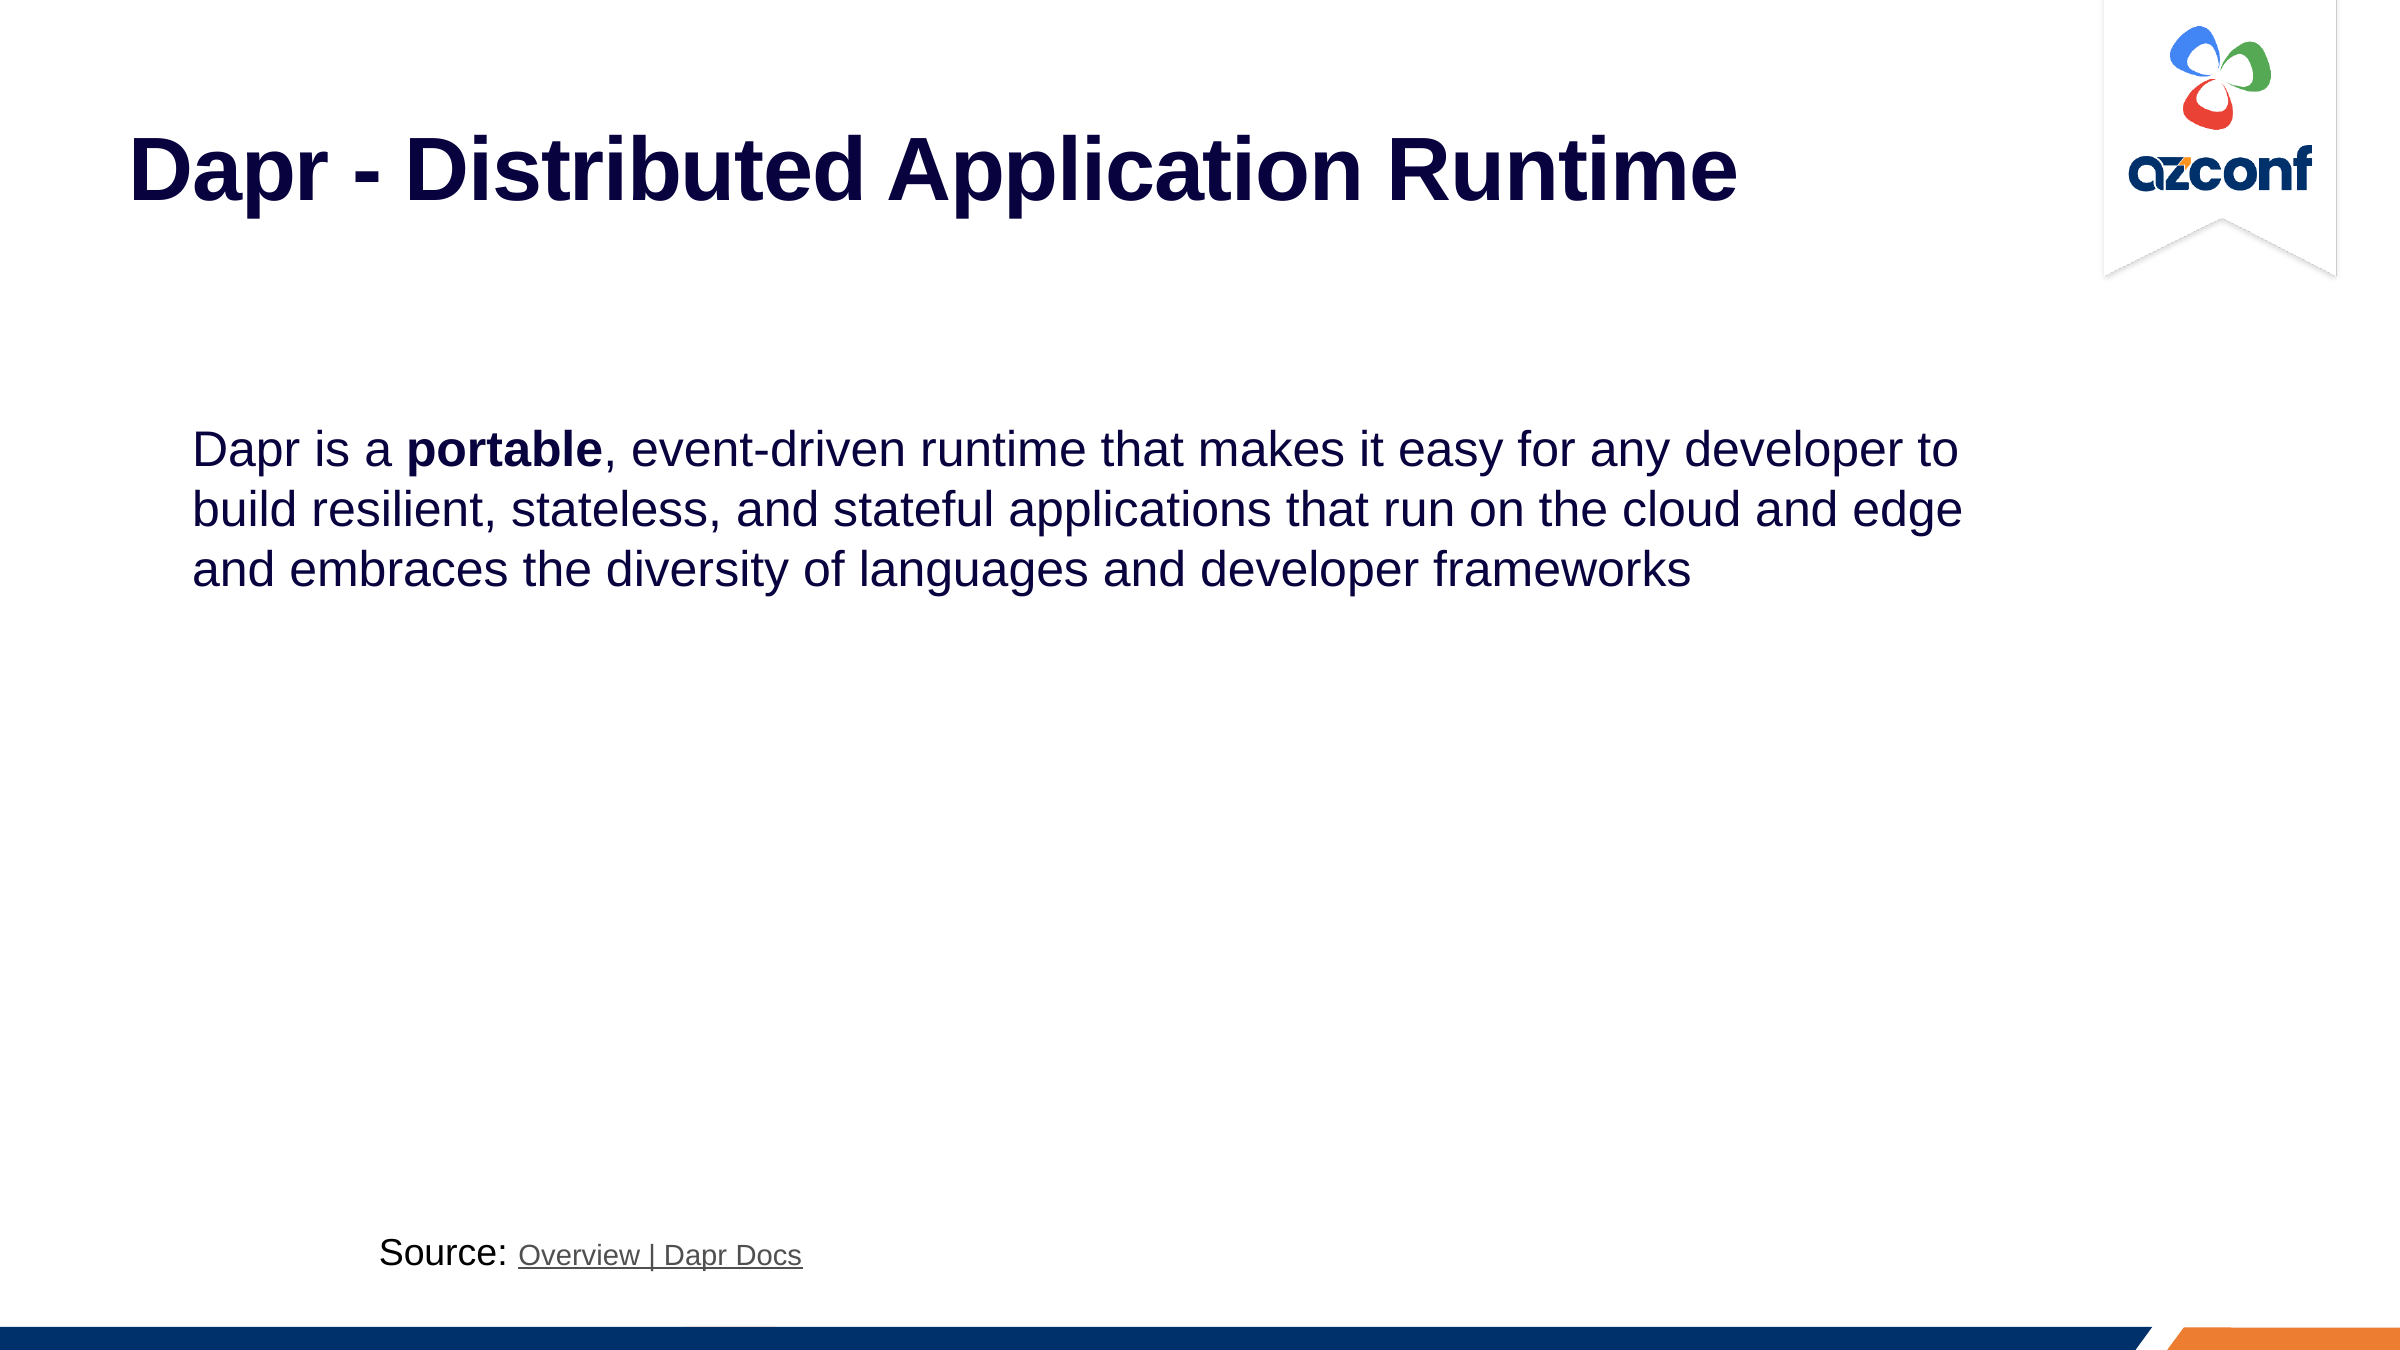

# Dapr - Distributed Application Runtime

Dapr is a portable, event-driven runtime that makes it easy for any developer to build resilient, stateless, and stateful applications that run on the cloud and edge and embraces the diversity of languages and developer frameworks
Source: Overview | Dapr Docs